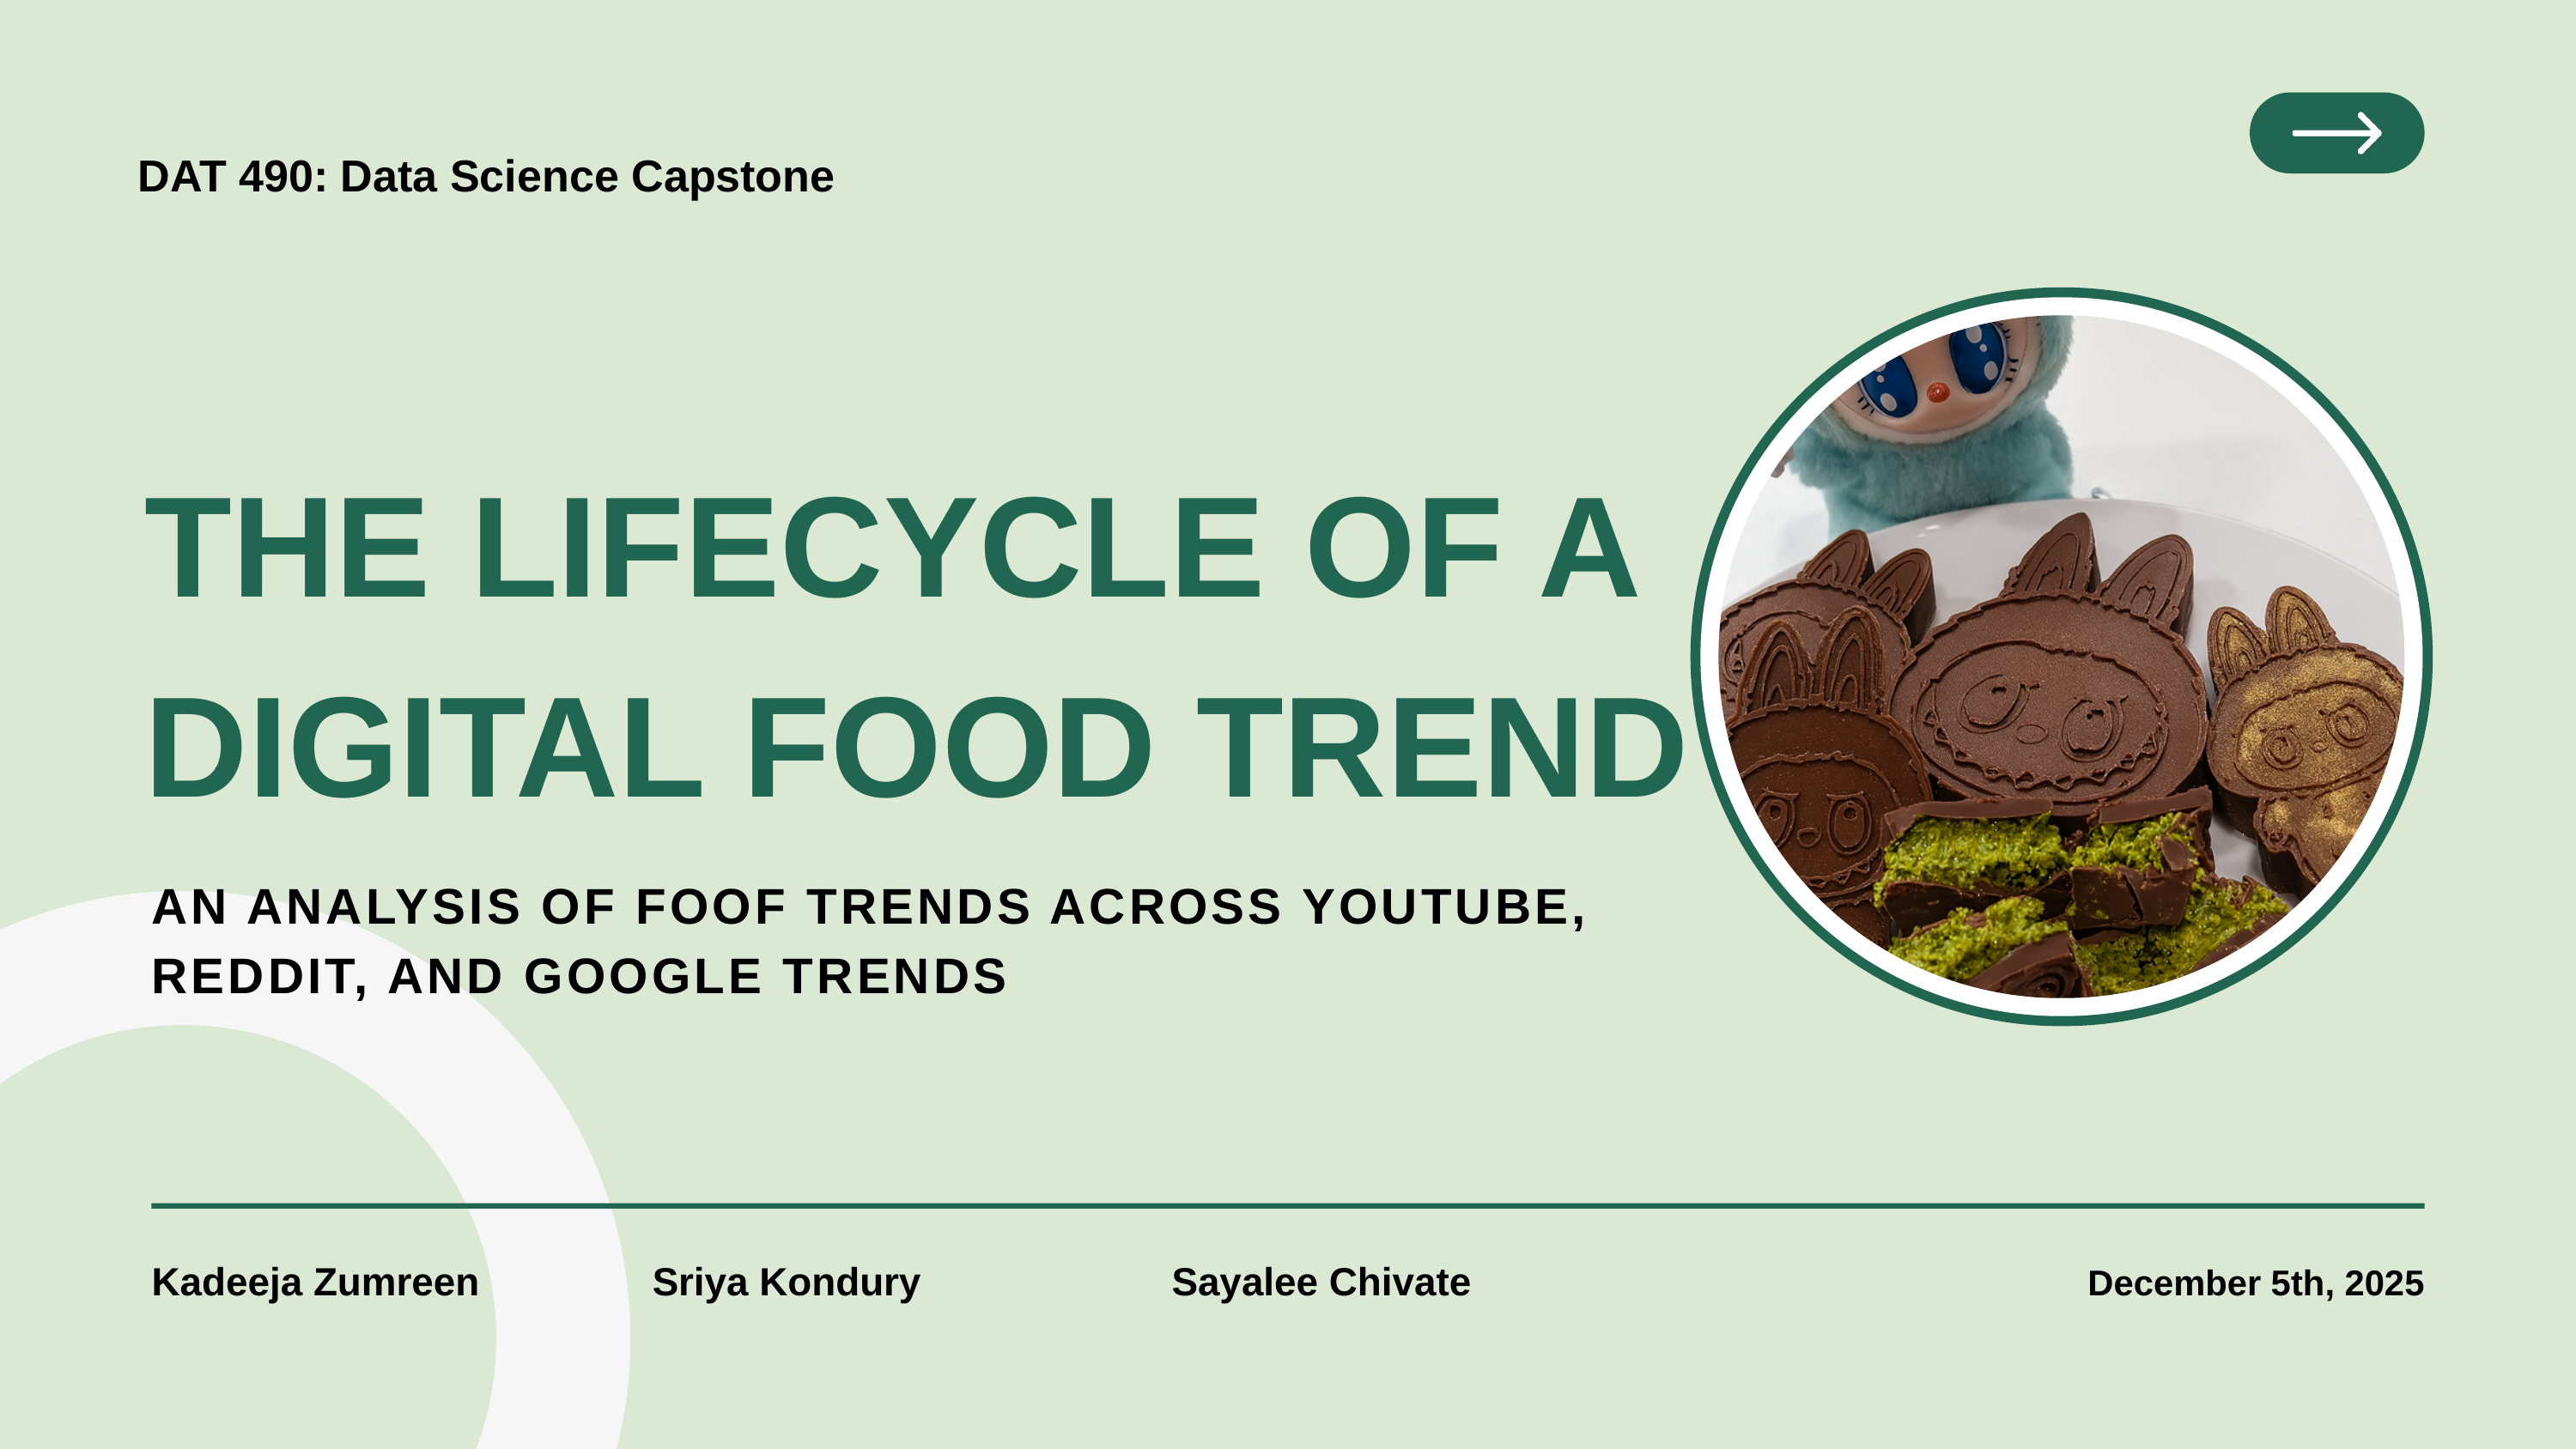

DAT 490: Data Science Capstone

THE LIFECYCLE OF A DIGITAL FOOD TREND
AN ANALYSIS OF FOOF TRENDS ACROSS YOUTUBE, REDDIT, AND GOOGLE TRENDS

Kadeeja Zumreen
Sriya Kondury
Sayalee Chivate
December 5th, 2025